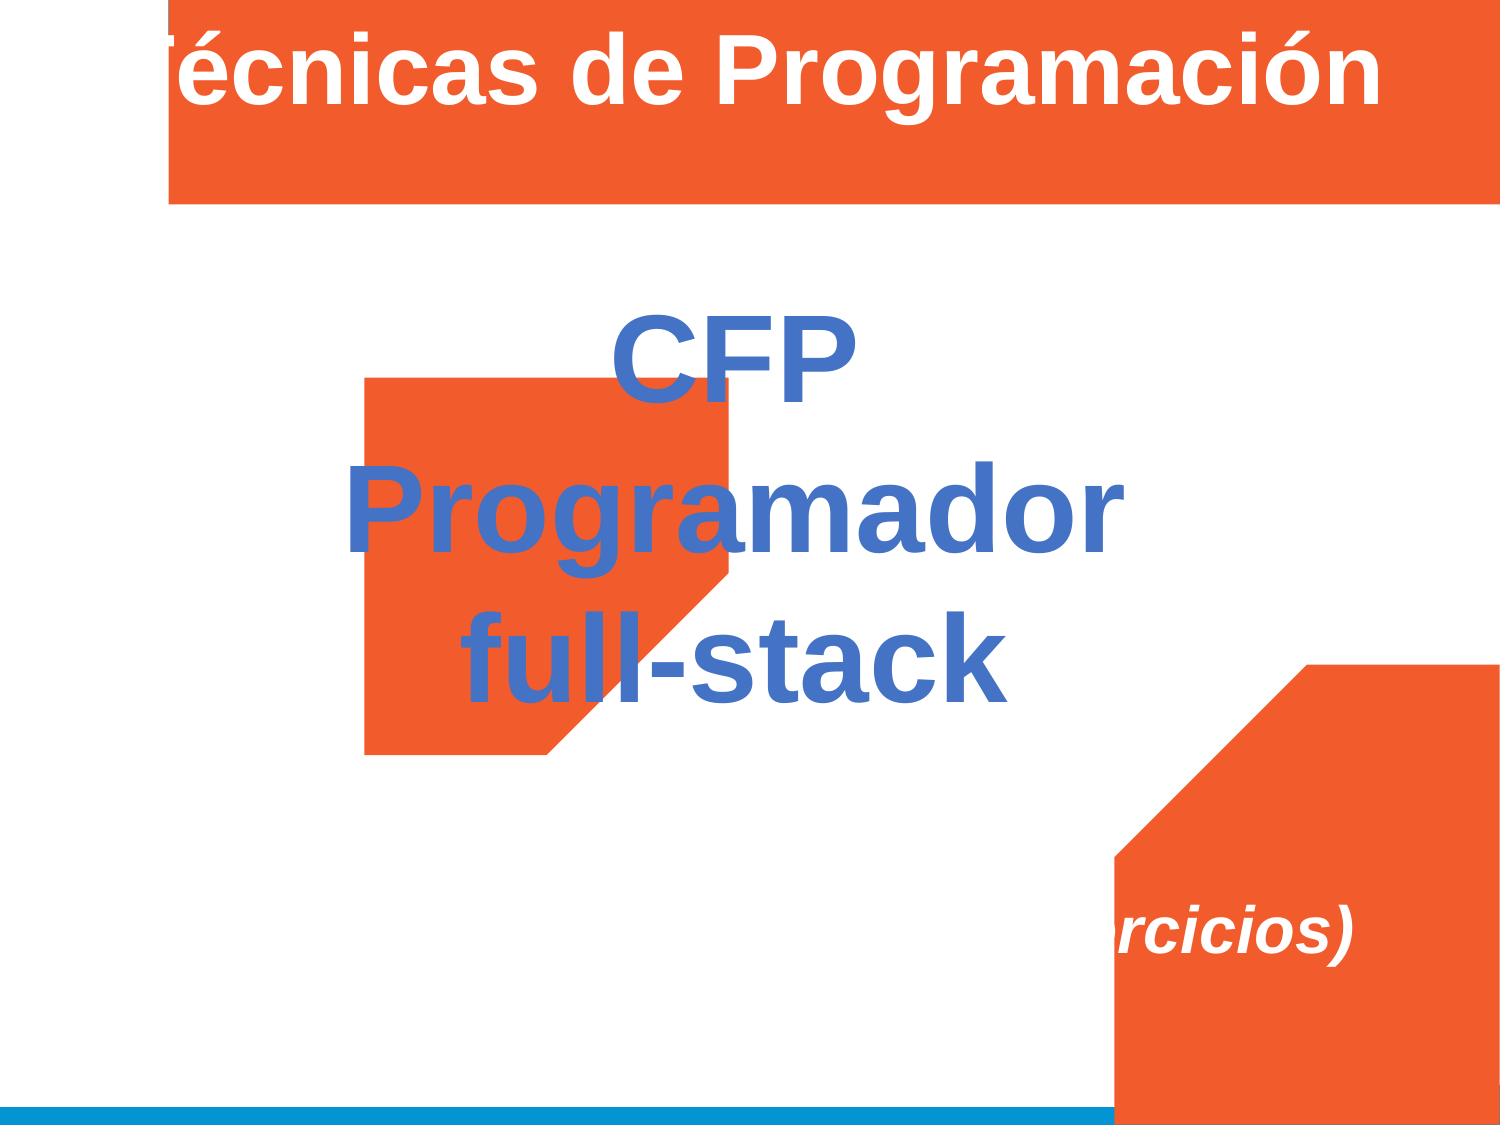

Técnicas de Programación
Modularización y Métodos (Ejercicios)